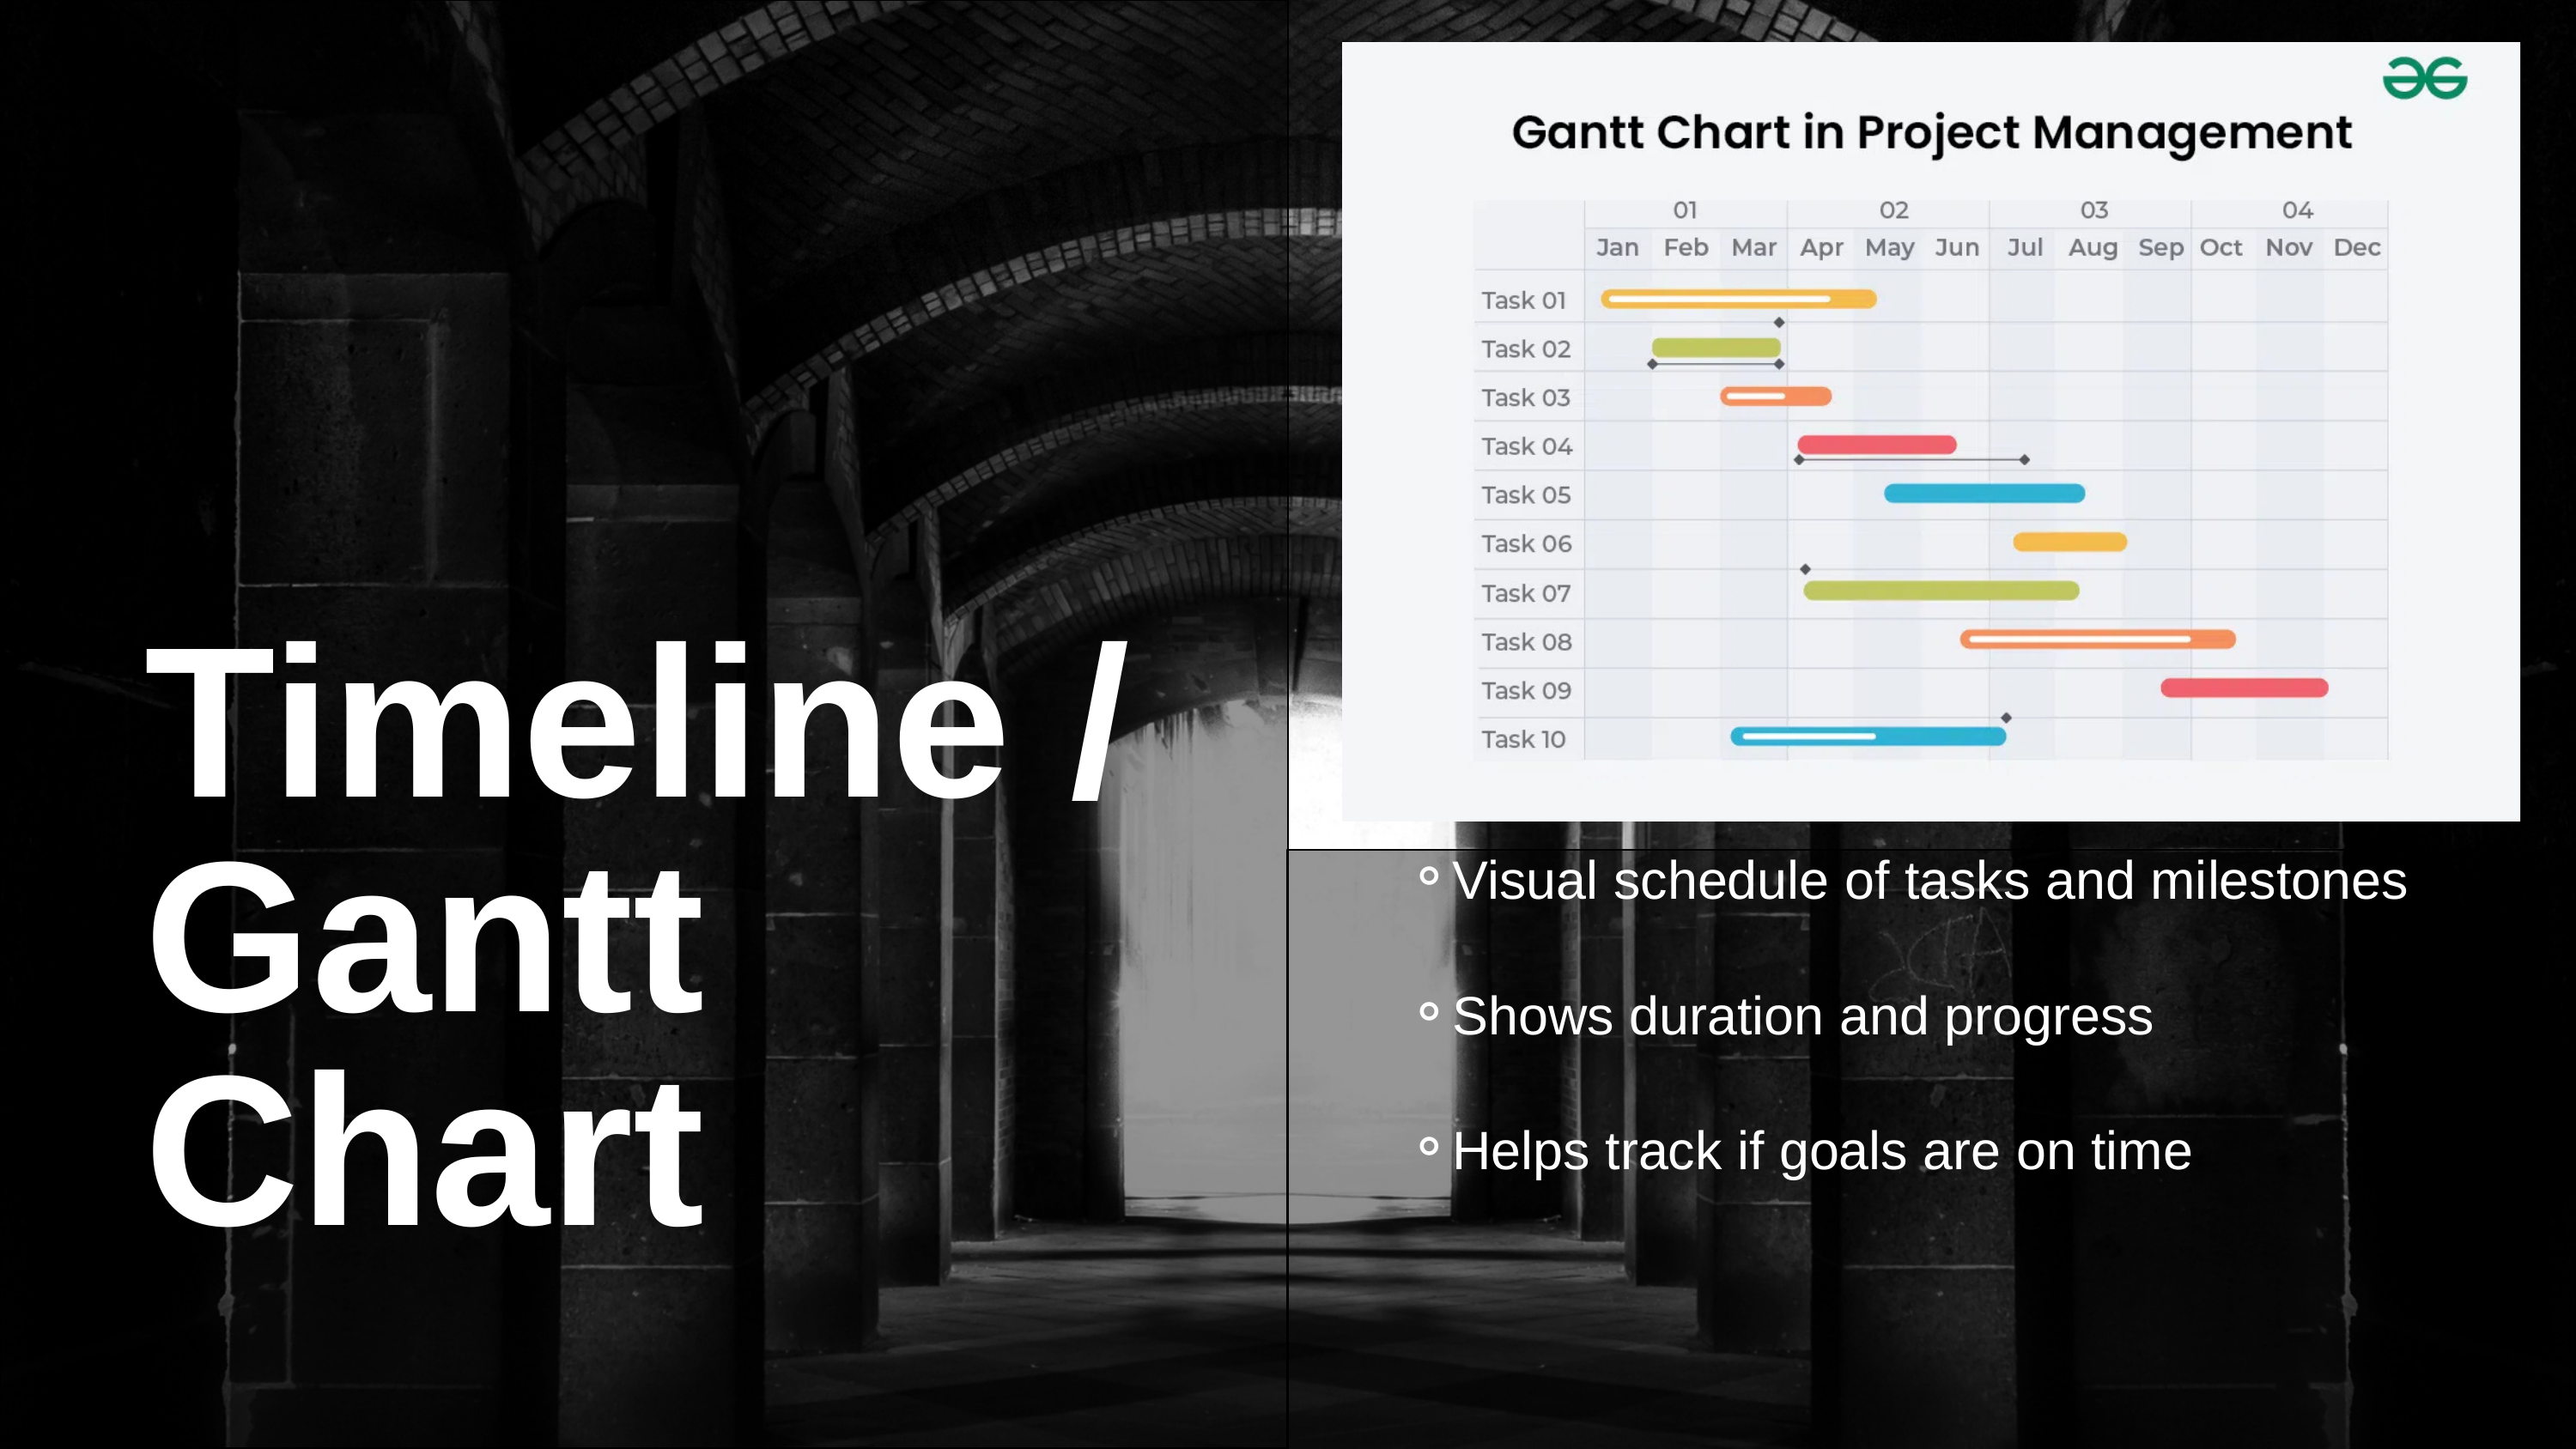

Timeline / Gantt Chart
Visual schedule of tasks and milestones
Shows duration and progress
Helps track if goals are on time